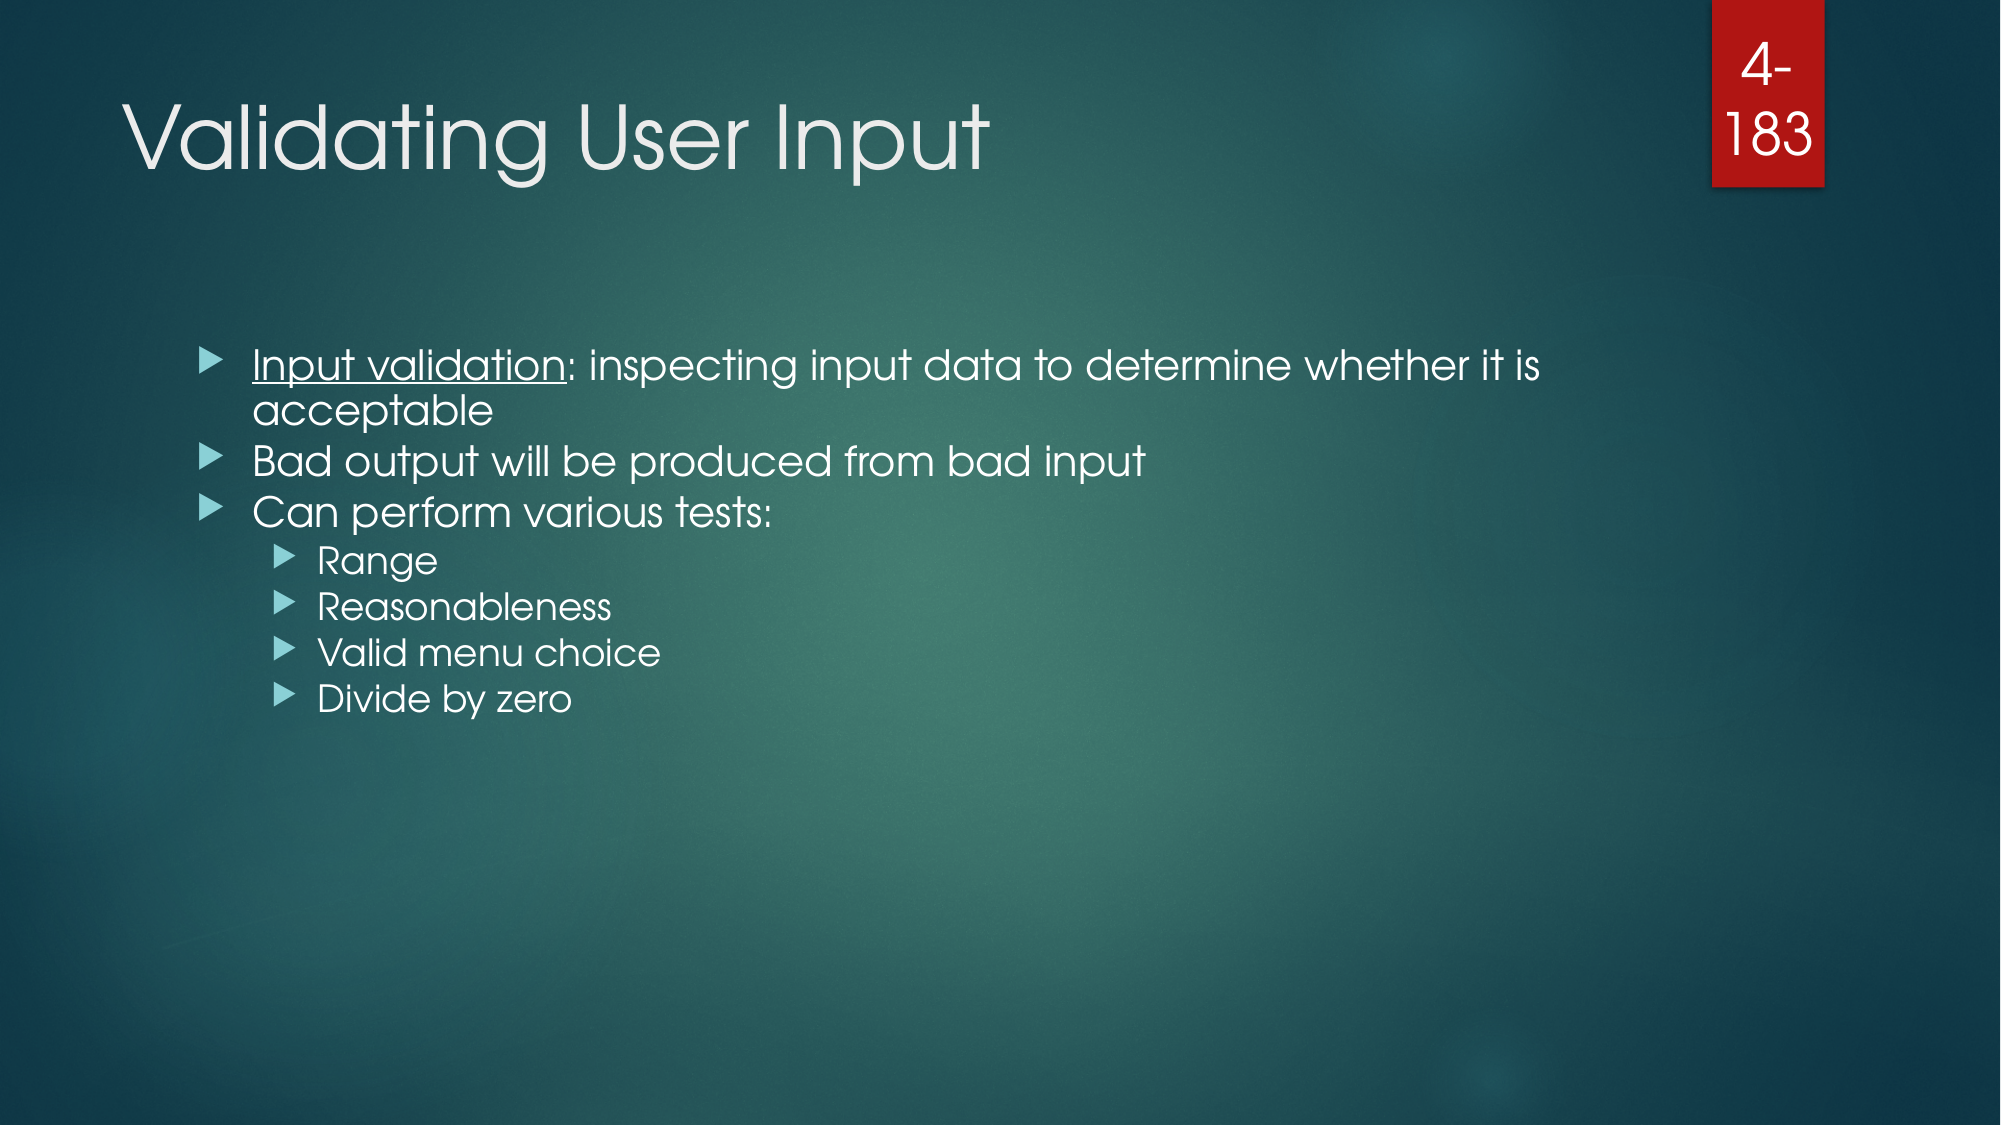

# Validating User Input
4-183
Input validation: inspecting input data to determine whether it is acceptable
Bad output will be produced from bad input
Can perform various tests:
Range
Reasonableness
Valid menu choice
Divide by zero